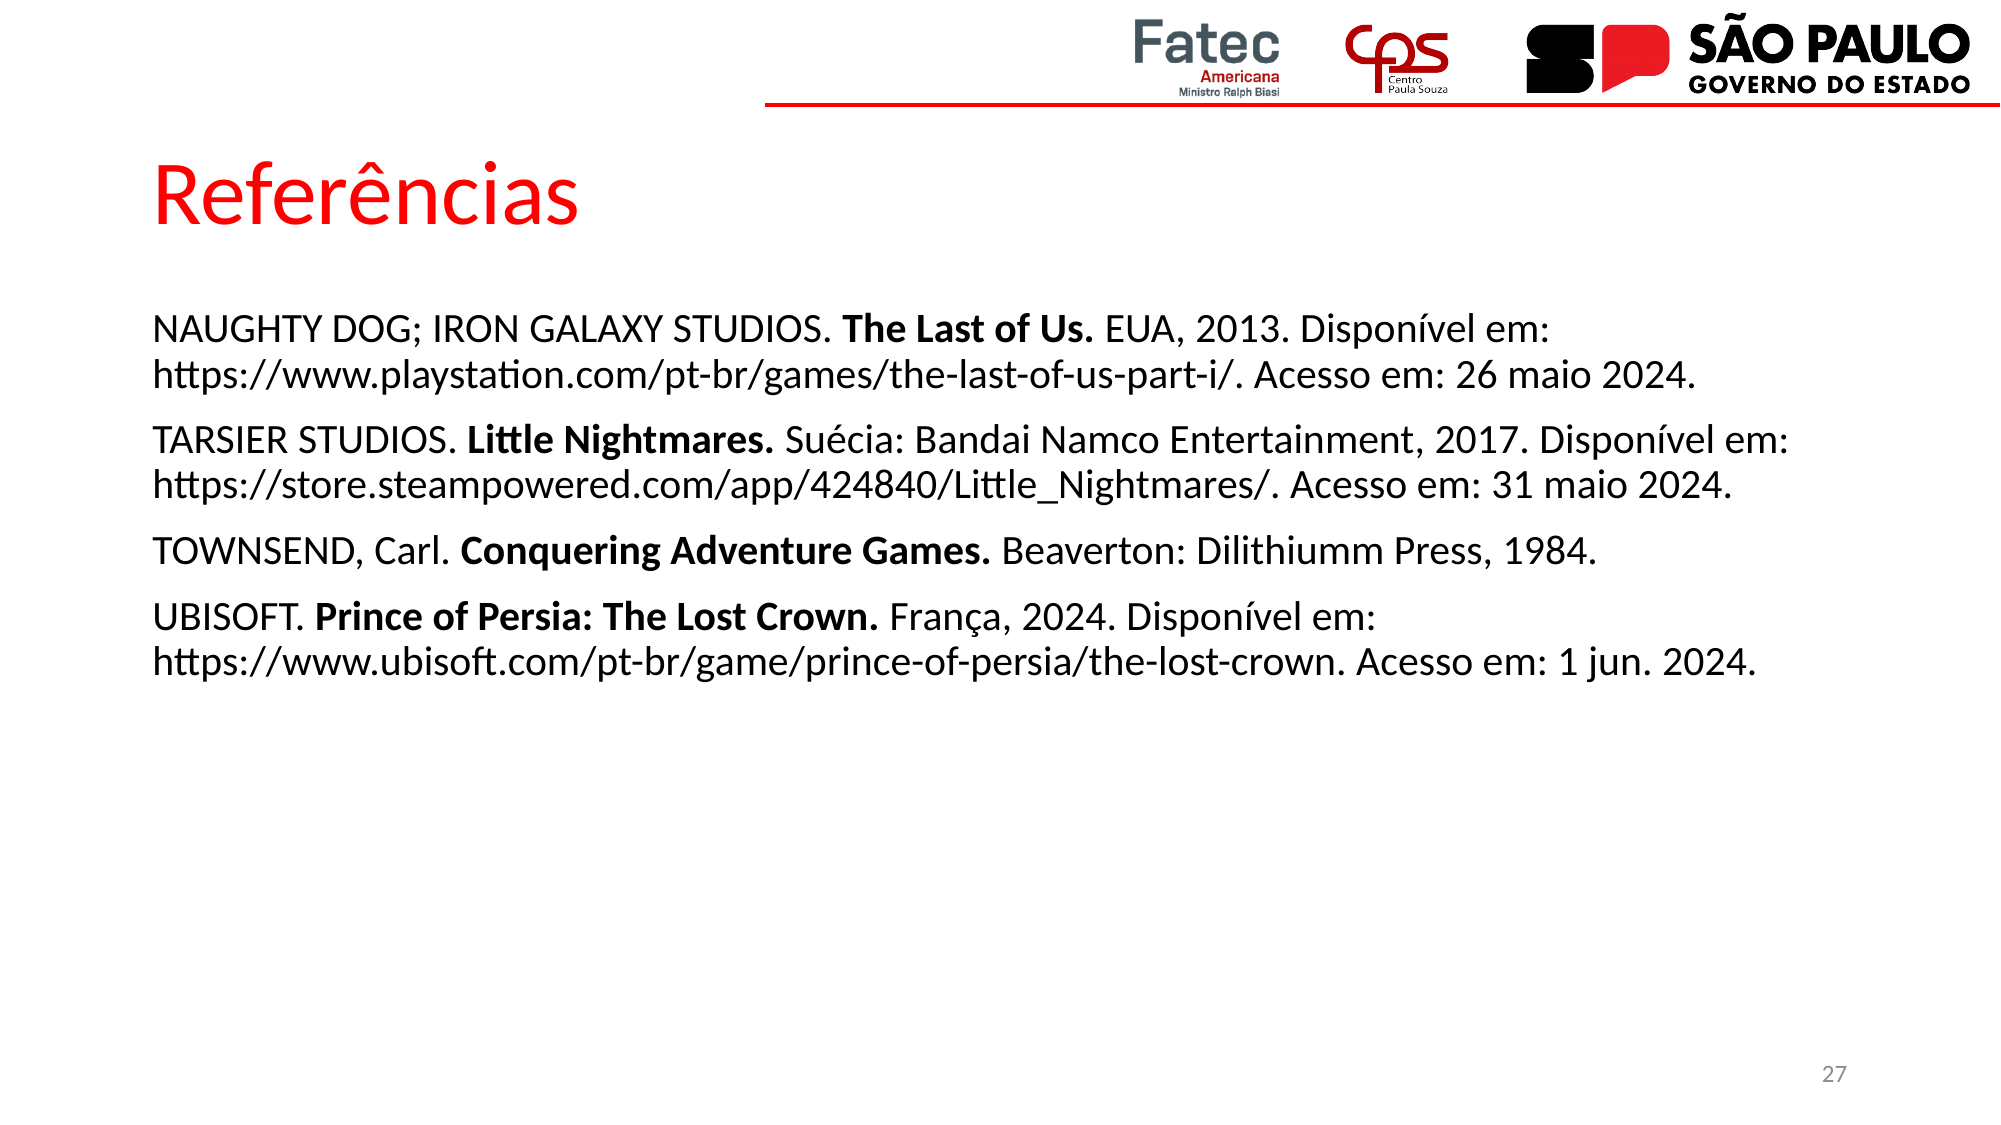

# Referências
NAUGHTY DOG; IRON GALAXY STUDIOS. The Last of Us. EUA, 2013. Disponível em: https://www.playstation.com/pt-br/games/the-last-of-us-part-i/. Acesso em: 26 maio 2024.
TARSIER STUDIOS. Little Nightmares. Suécia: Bandai Namco Entertainment, 2017. Disponível em: https://store.steampowered.com/app/424840/Little_Nightmares/. Acesso em: 31 maio 2024.
TOWNSEND, Carl. Conquering Adventure Games. Beaverton: Dilithiumm Press, 1984.
UBISOFT. Prince of Persia: The Lost Crown. França, 2024. Disponível em: https://www.ubisoft.com/pt-br/game/prince-of-persia/the-lost-crown. Acesso em: 1 jun. 2024.
27